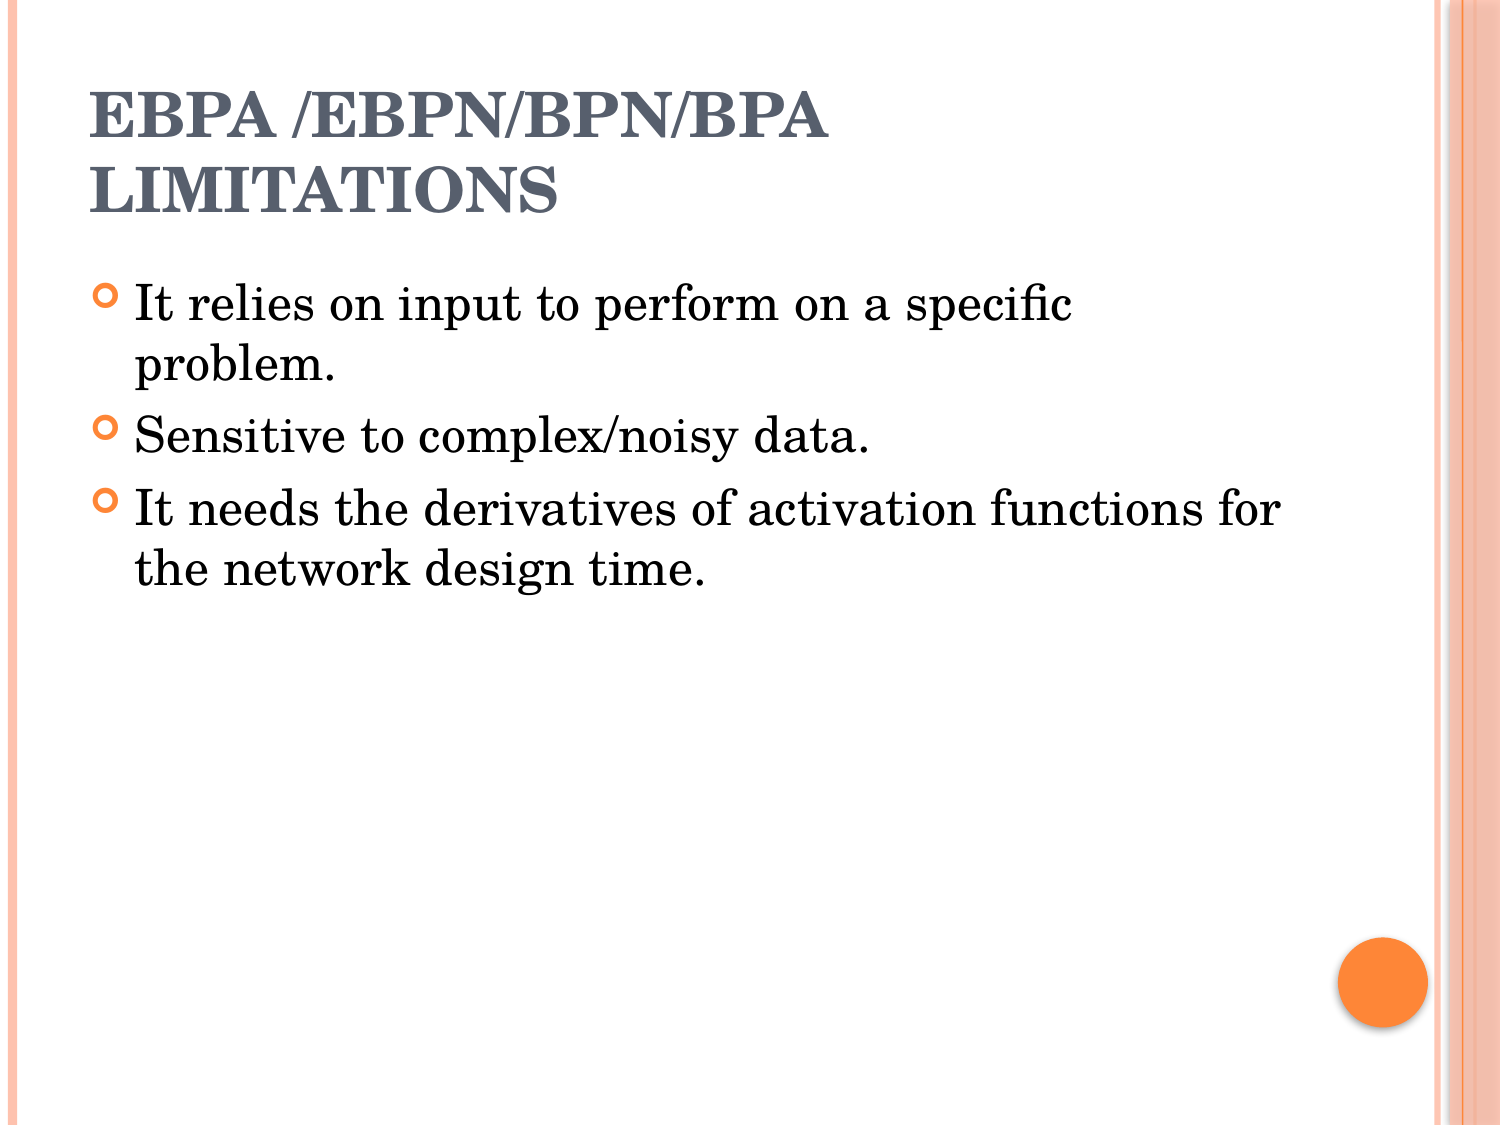

# Ebpa /ebpn/bpn/bpa limitations
It relies on input to perform on a specific problem.
Sensitive to complex/noisy data.
It needs the derivatives of activation functions for the network design time.